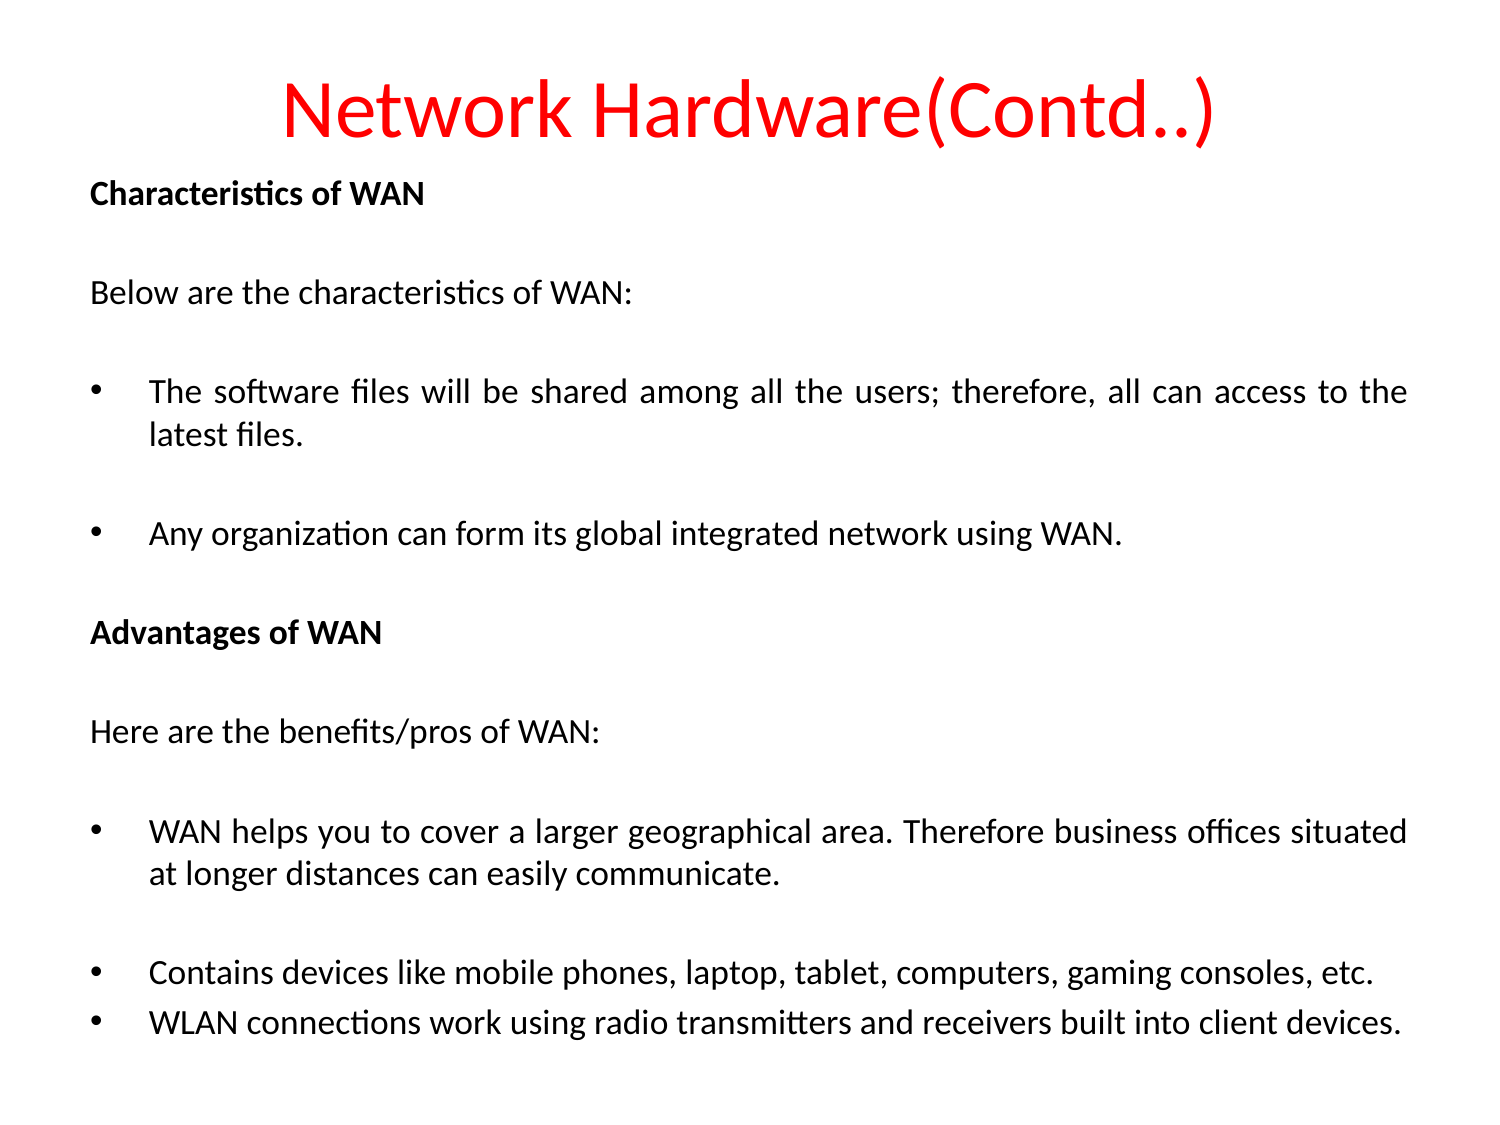

# Network Hardware(Contd..)
Characteristics of WAN

Below are the characteristics of WAN:

The software files will be shared among all the users; therefore, all can access to the latest files.

Any organization can form its global integrated network using WAN.

Advantages of WAN

Here are the benefits/pros of WAN:

WAN helps you to cover a larger geographical area. Therefore business offices situated at longer distances can easily communicate.

Contains devices like mobile phones, laptop, tablet, computers, gaming consoles, etc.
WLAN connections work using radio transmitters and receivers built into client devices.